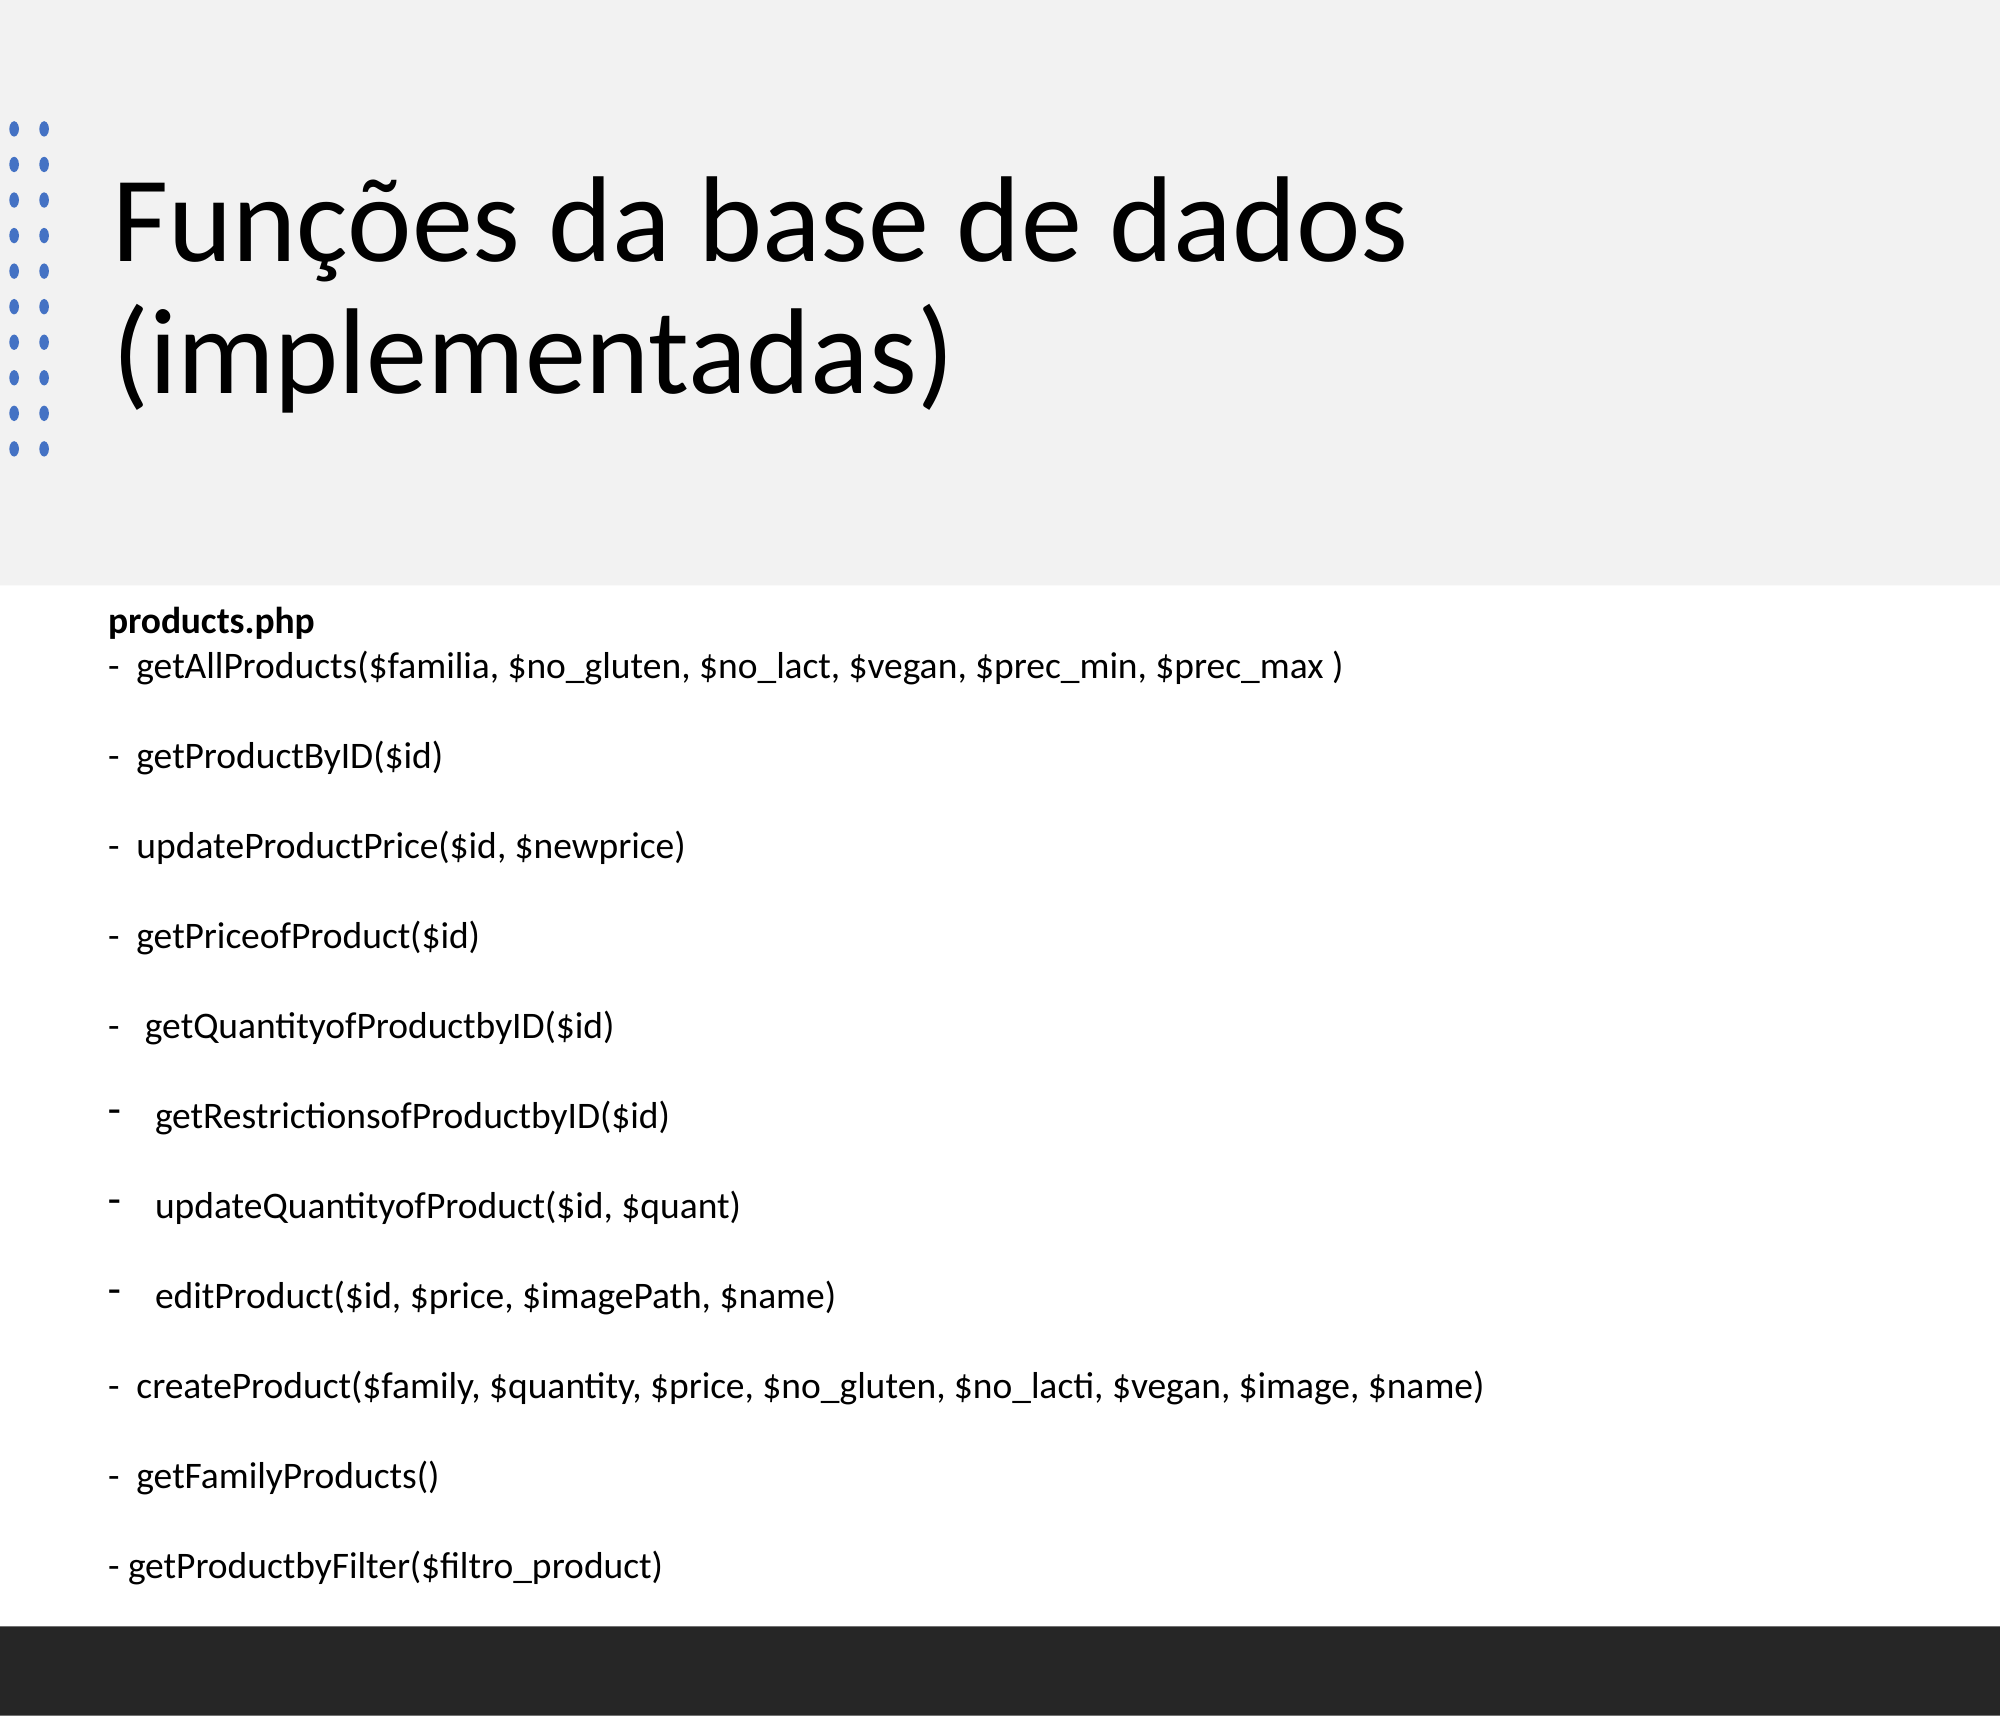

# Funções da base de dados (implementadas)

products.php
-  getAllProducts($familia, $no_gluten, $no_lact, $vegan, $prec_min, $prec_max )

-  getProductByID($id)

-  updateProductPrice($id, $newprice)

-  getPriceofProduct($id)

-   getQuantityofProductbyID($id)

getRestrictionsofProductbyID($id)

updateQuantityofProduct($id, $quant)

editProduct($id, $price, $imagePath, $name)

-  createProduct($family, $quantity, $price, $no_gluten, $no_lacti, $vegan, $image, $name)

-  getFamilyProducts()

- getProductbyFilter($filtro_product)